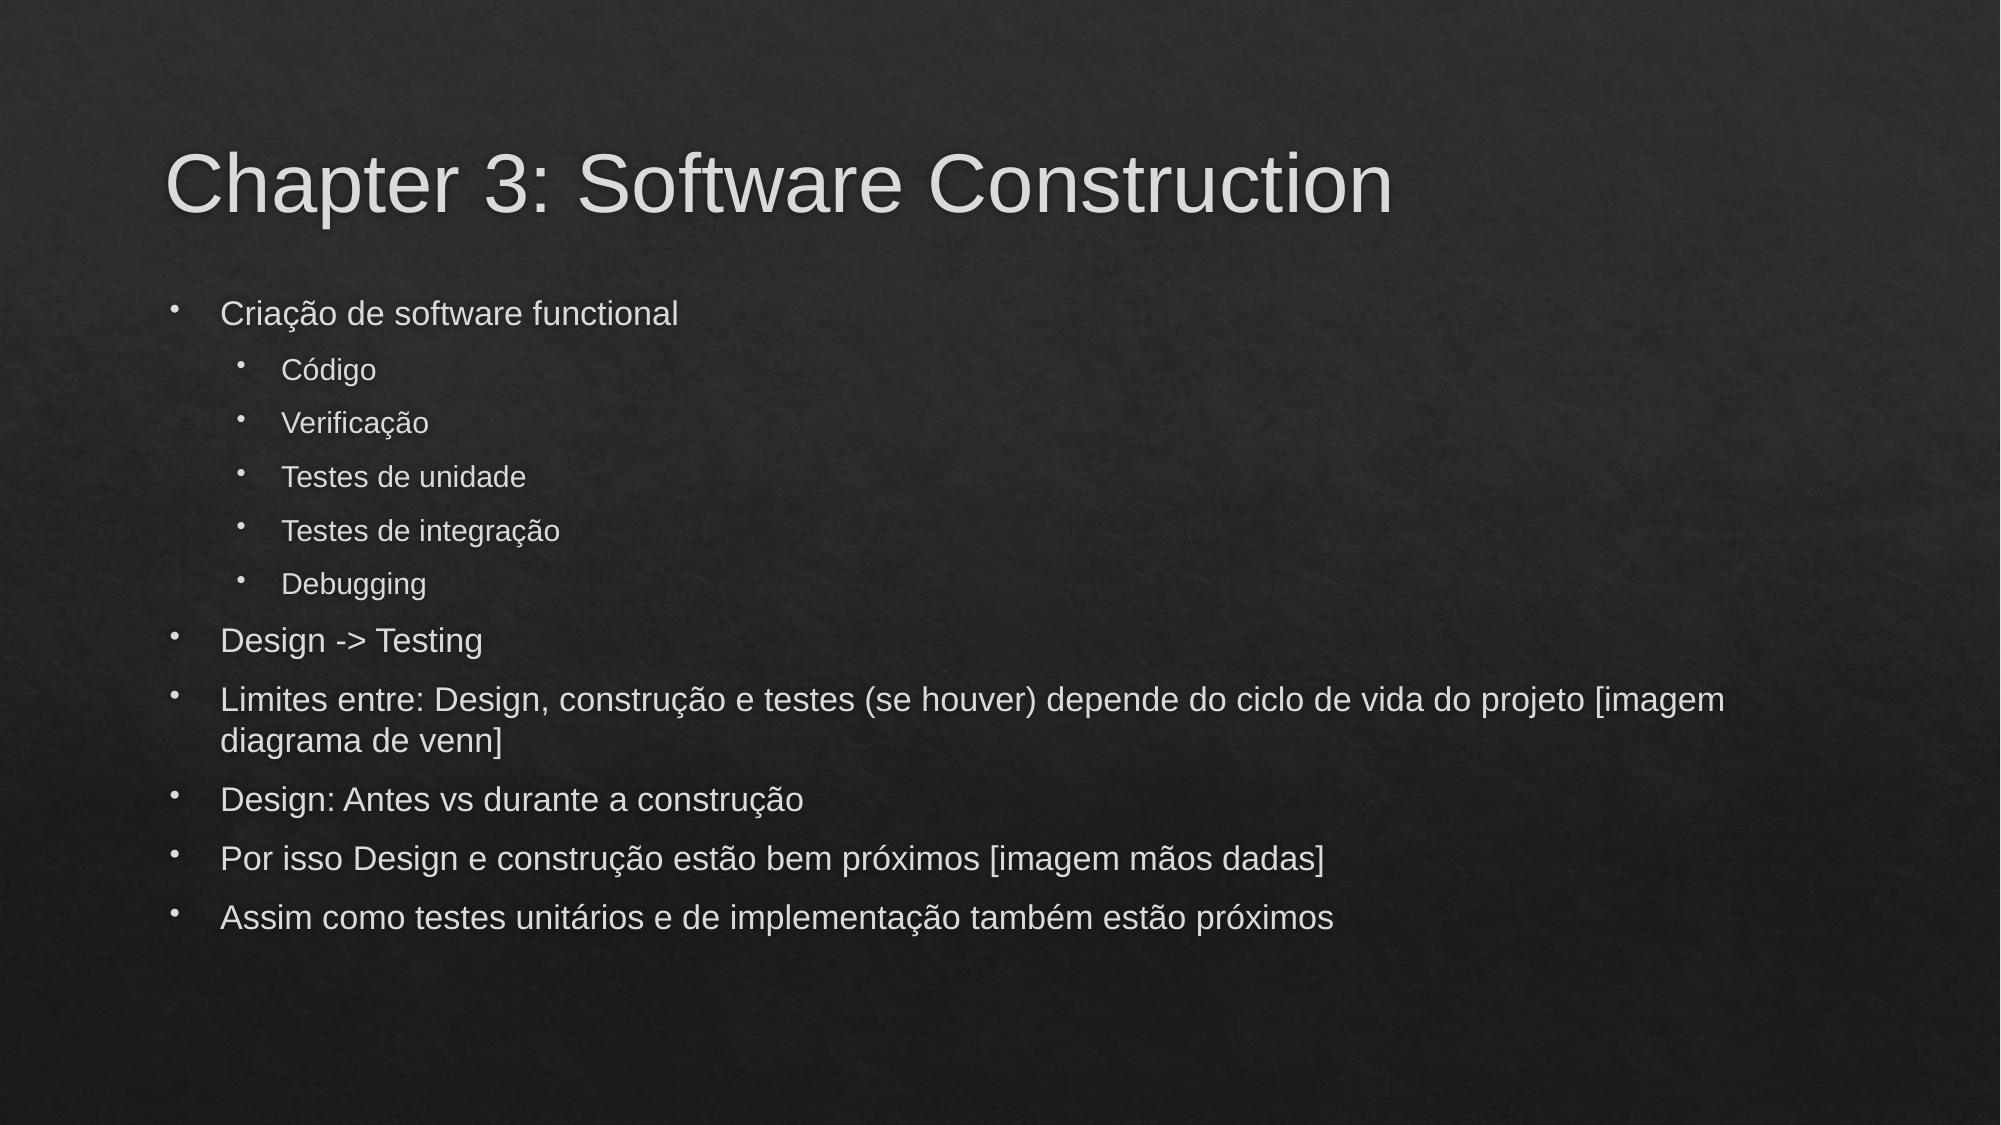

# Chapter 3: Software Construction
Criação de software functional
Código
Verificação
Testes de unidade
Testes de integração
Debugging
Design -> Testing
Limites entre: Design, construção e testes (se houver) depende do ciclo de vida do projeto [imagem diagrama de venn]
Design: Antes vs durante a construção
Por isso Design e construção estão bem próximos [imagem mãos dadas]
Assim como testes unitários e de implementação também estão próximos